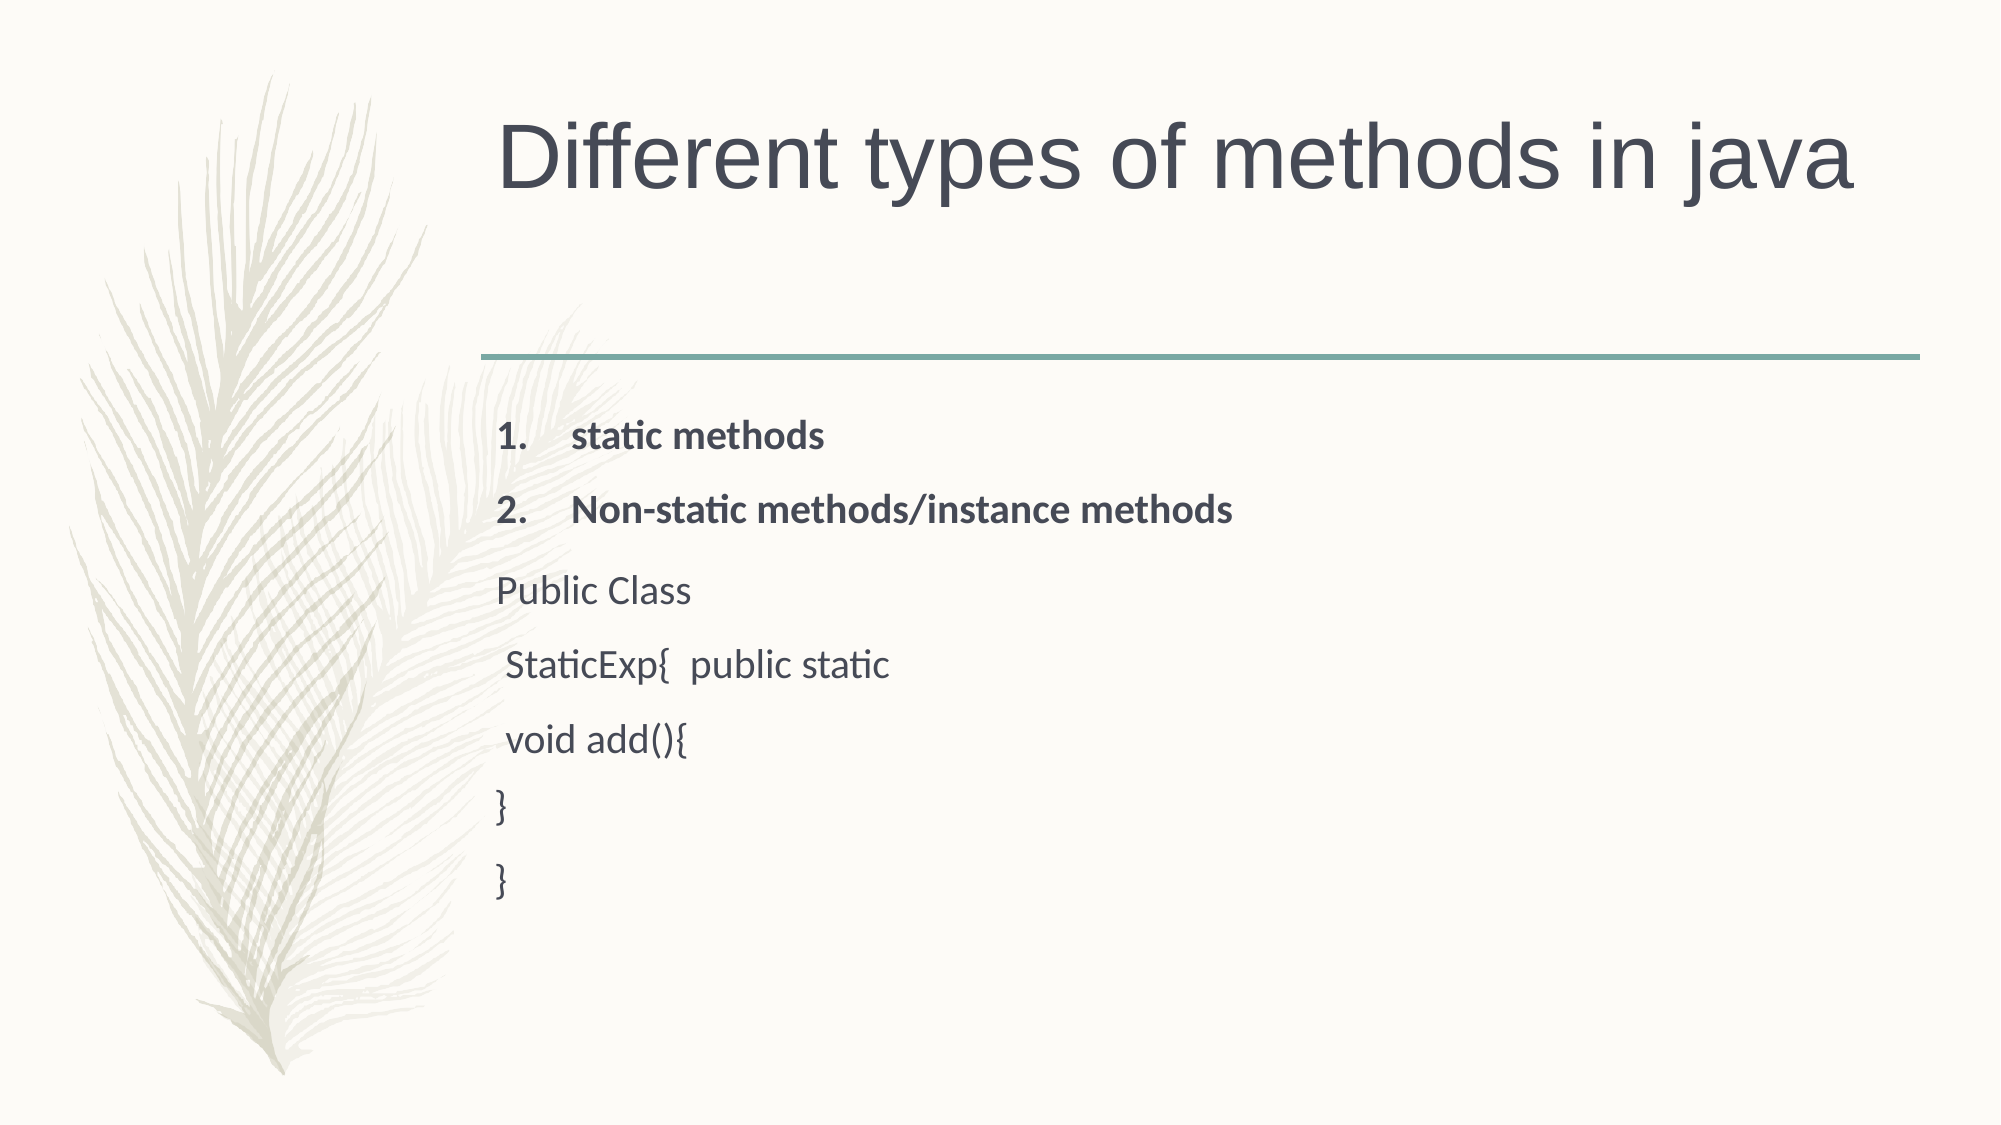

# Different types of methods in java
static methods
Non-static methods/instance methods
Public Class StaticExp{  public static void add(){
}
}